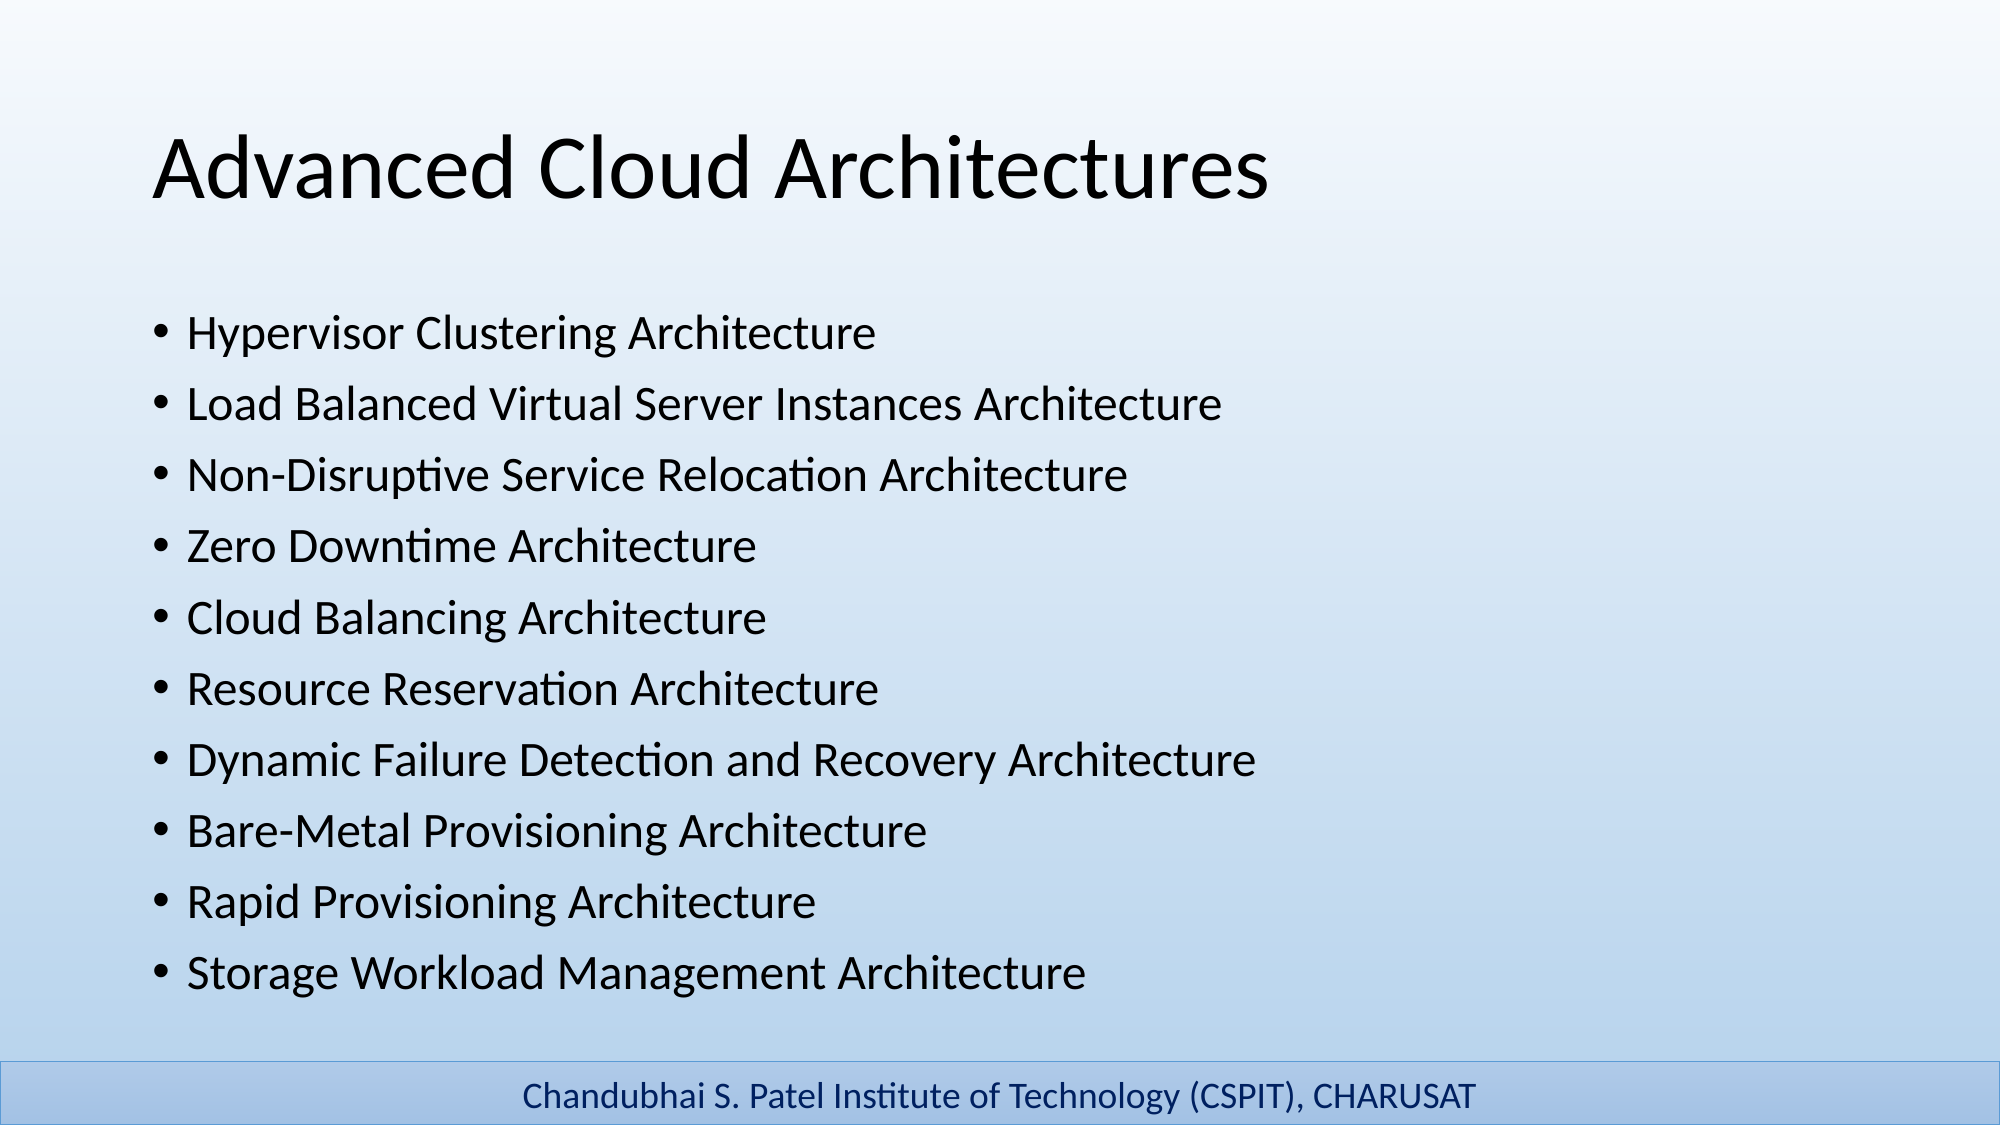

# Advanced Cloud Architectures
Hypervisor Clustering Architecture
Load Balanced Virtual Server Instances Architecture
Non-Disruptive Service Relocation Architecture
Zero Downtime Architecture
Cloud Balancing Architecture
Resource Reservation Architecture
Dynamic Failure Detection and Recovery Architecture
Bare-Metal Provisioning Architecture
Rapid Provisioning Architecture
Storage Workload Management Architecture